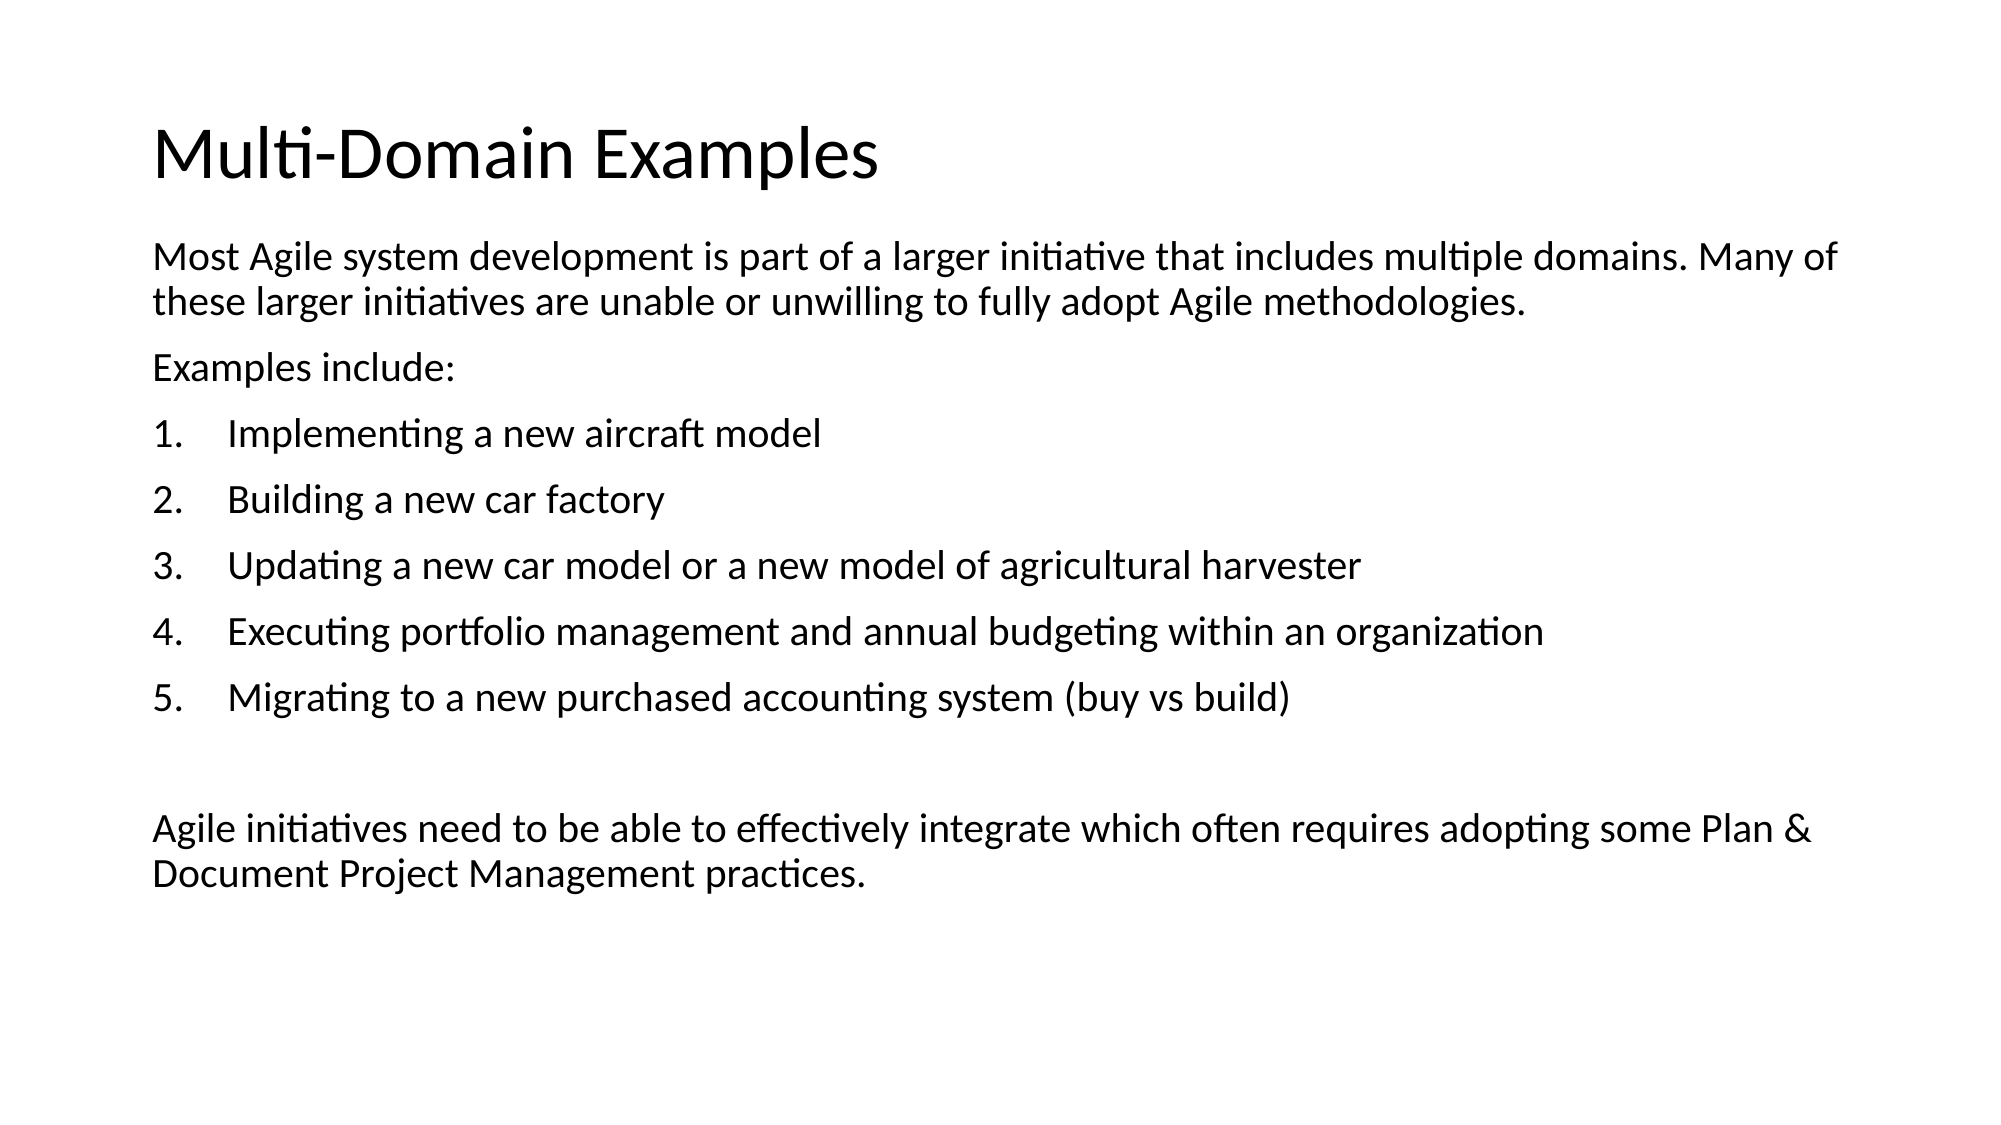

# Multi-Domain Examples
Most Agile system development is part of a larger initiative that includes multiple domains. Many of these larger initiatives are unable or unwilling to fully adopt Agile methodologies.
Examples include:
Implementing a new aircraft model
Building a new car factory
Updating a new car model or a new model of agricultural harvester
Executing portfolio management and annual budgeting within an organization
Migrating to a new purchased accounting system (buy vs build)

Agile initiatives need to be able to effectively integrate which often requires adopting some Plan & Document Project Management practices.